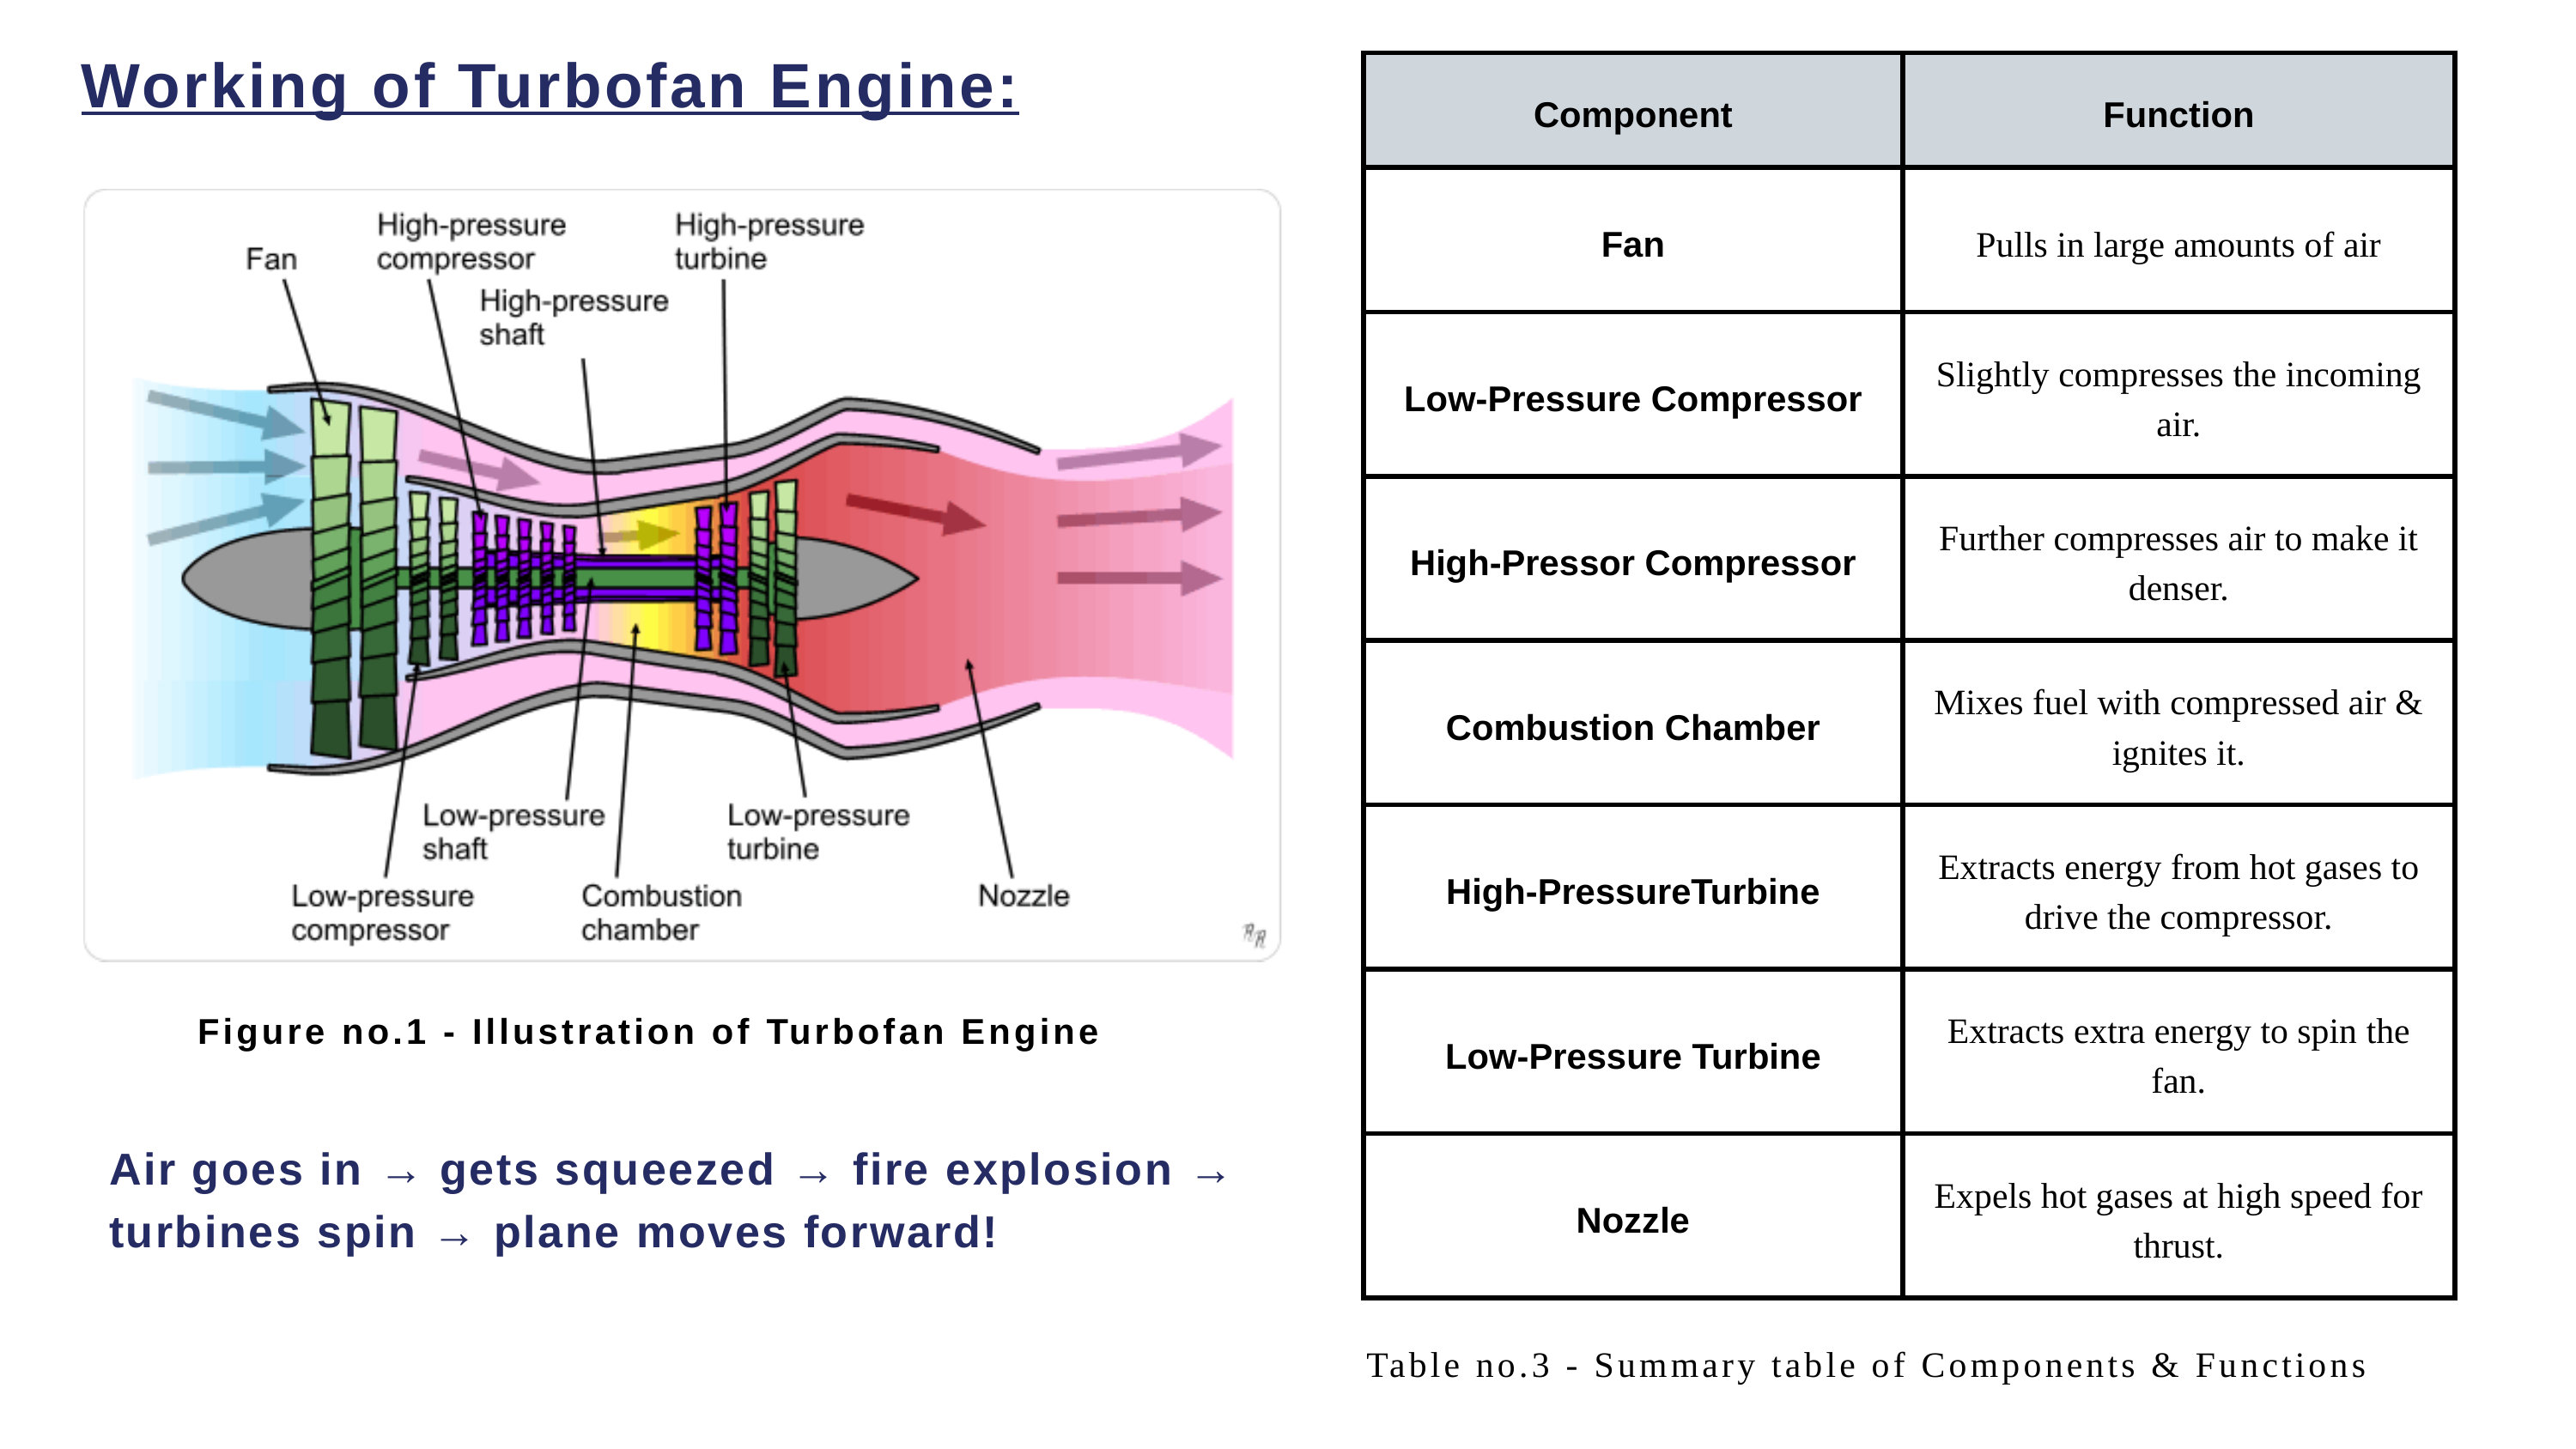

Working of Turbofan Engine:
| Component | Function |
| --- | --- |
| Fan | Pulls in large amounts of air |
| Low-Pressure Compressor | Slightly compresses the incoming air. |
| High-Pressor Compressor | Further compresses air to make it denser. |
| Combustion Chamber | Mixes fuel with compressed air & ignites it. |
| High-PressureTurbine | Extracts energy from hot gases to drive the compressor. |
| Low-Pressure Turbine | Extracts extra energy to spin the fan. |
| Nozzle | Expels hot gases at high speed for thrust. |

Figure no.1 - Illustration of Turbofan Engine
Air goes in → gets squeezed → fire explosion → turbines spin → plane moves forward!
Table no.3 - Summary table of Components & Functions